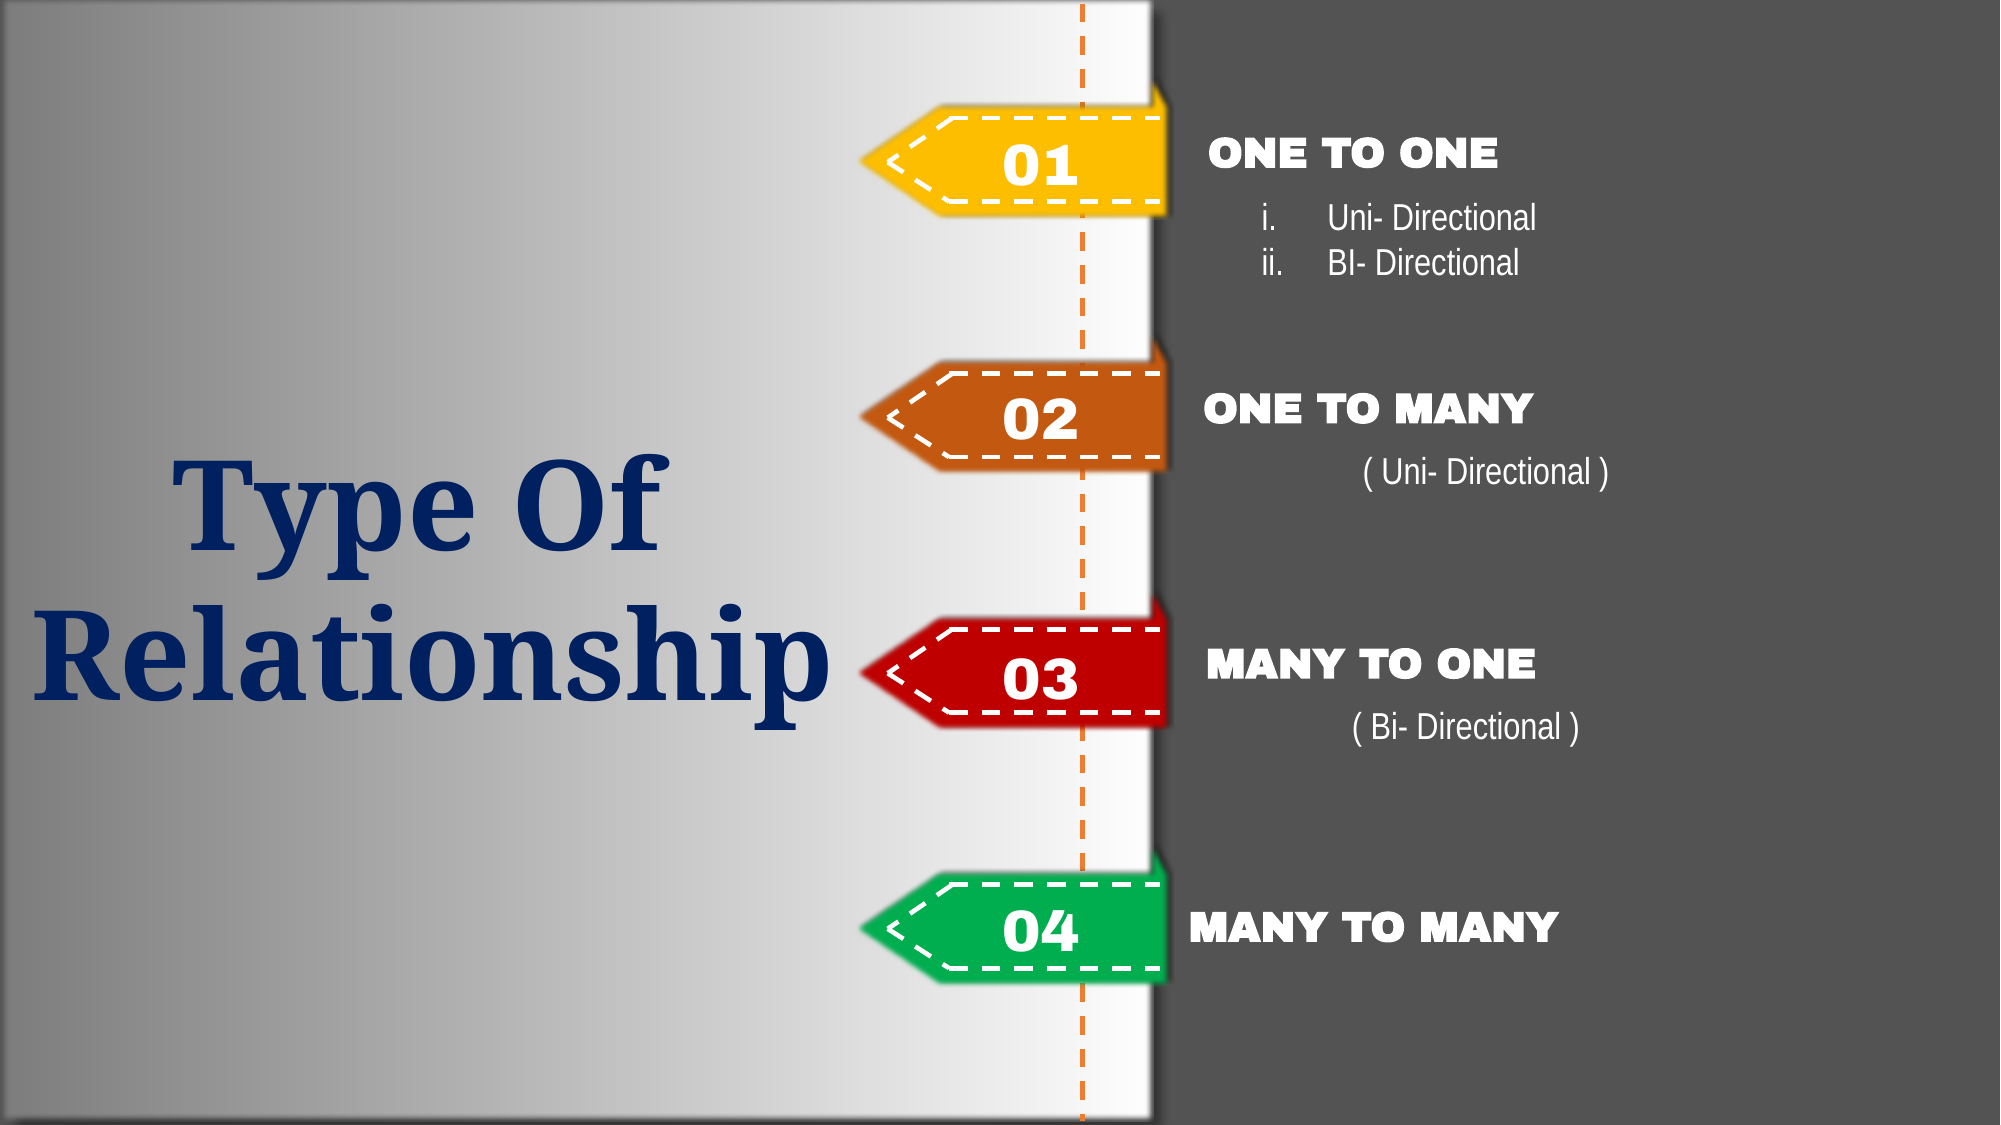

ONE TO ONE
Uni- Directional
BI- Directional
ONE TO MANY
( Uni- Directional )
 MANY TO ONE
( Bi- Directional )
 MANY TO MANY
01

02
Type Of
Relationship

03

04